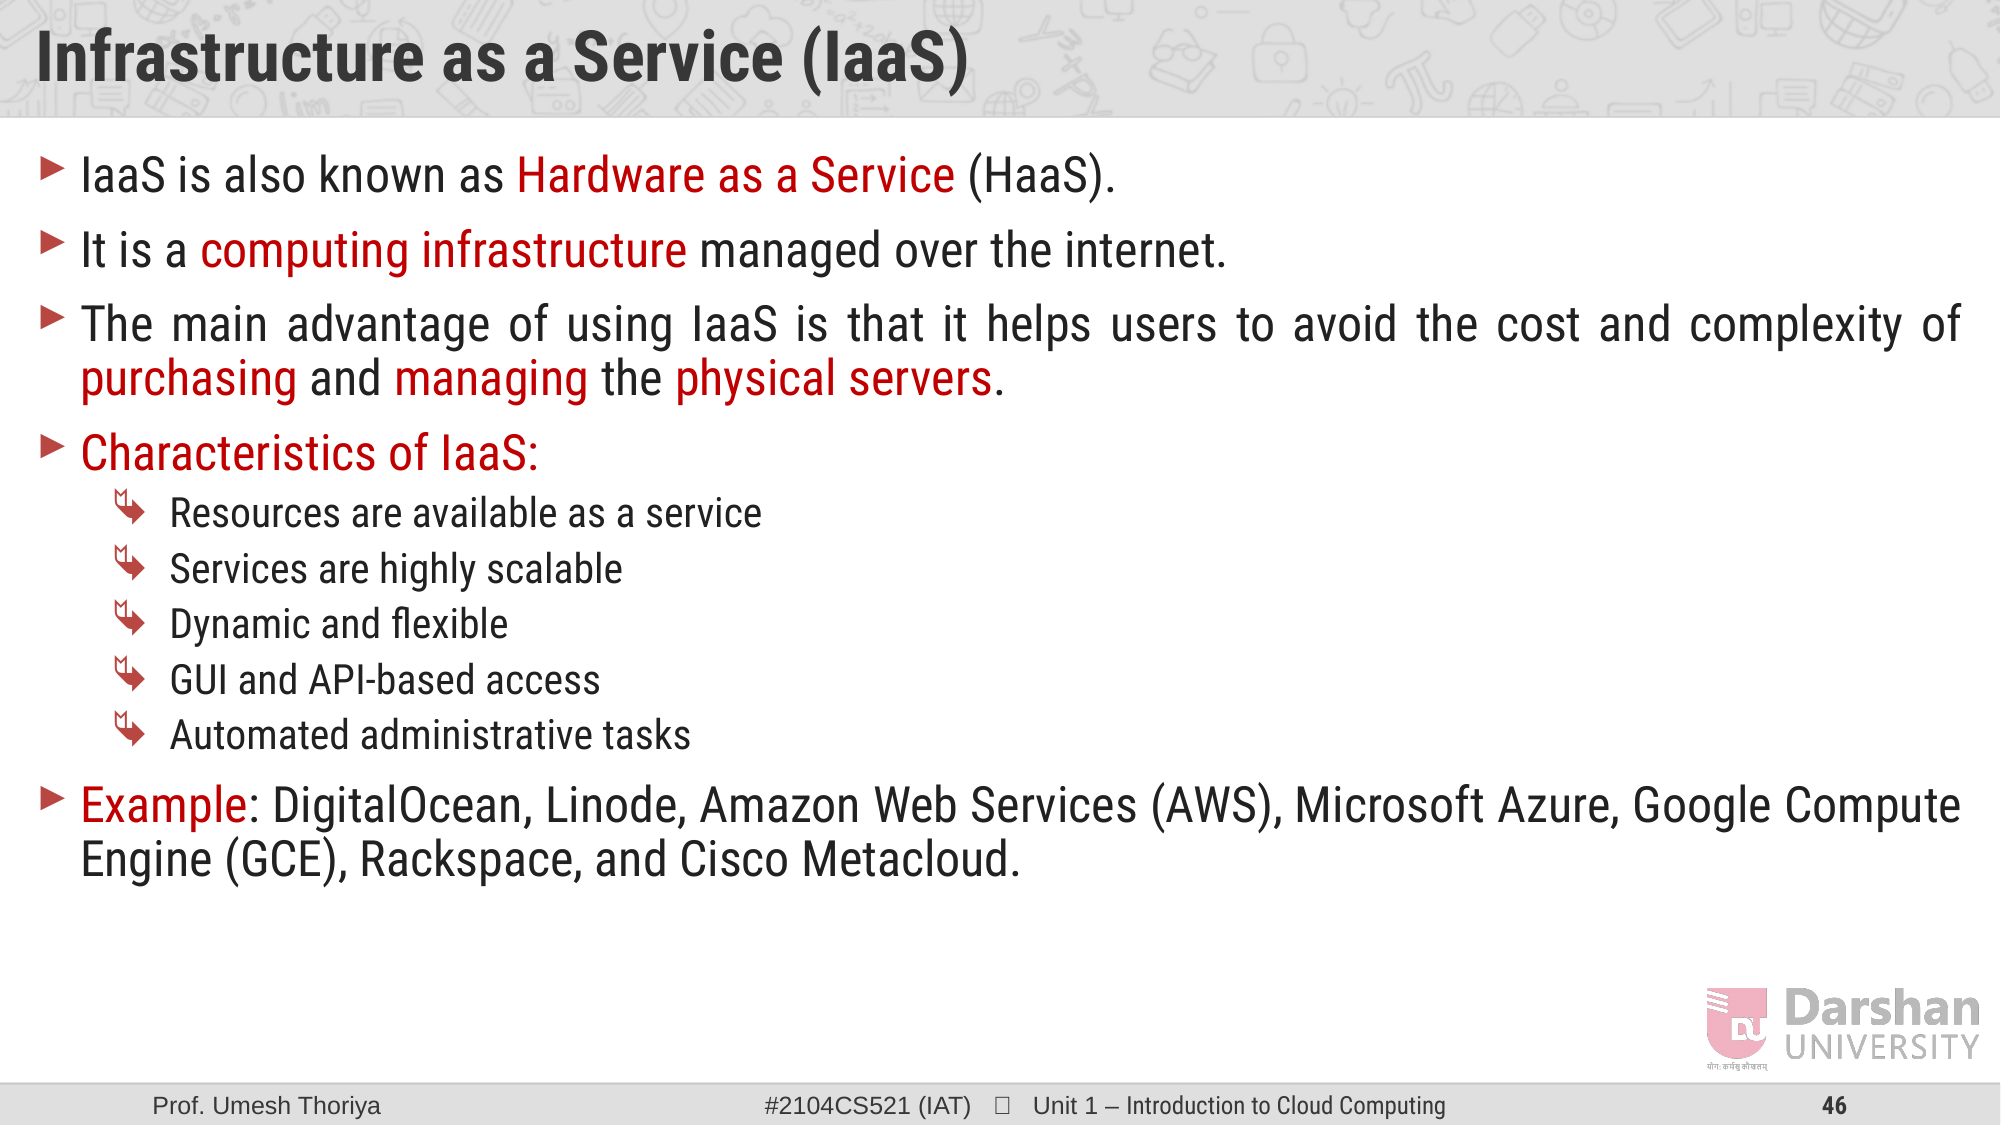

# Infrastructure as a Service (IaaS)
IaaS is also known as Hardware as a Service (HaaS).
It is a computing infrastructure managed over the internet.
The main advantage of using IaaS is that it helps users to avoid the cost and complexity of purchasing and managing the physical servers.
Characteristics of IaaS:
Resources are available as a service
Services are highly scalable
Dynamic and flexible
GUI and API-based access
Automated administrative tasks
Example: DigitalOcean, Linode, Amazon Web Services (AWS), Microsoft Azure, Google Compute Engine (GCE), Rackspace, and Cisco Metacloud.